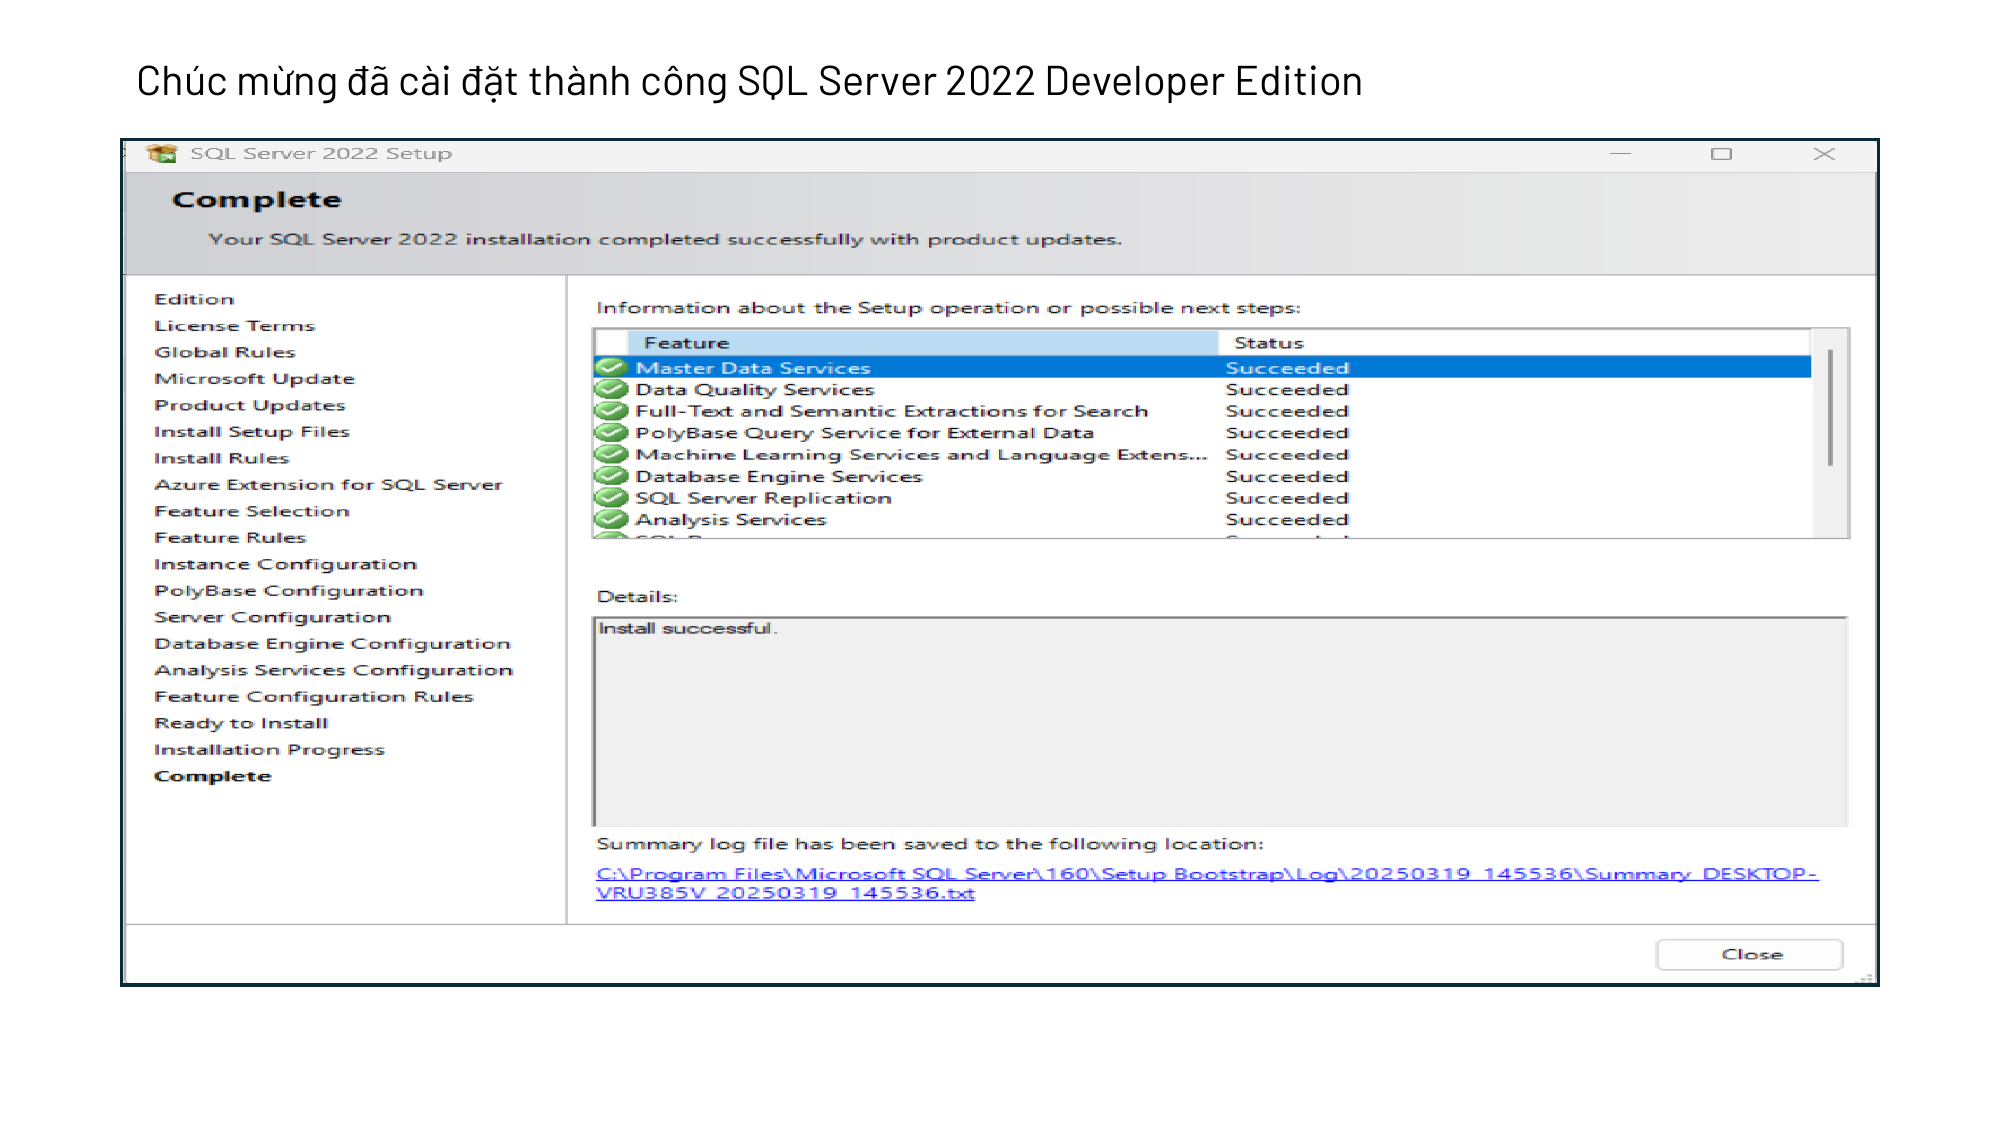

Chúc mừng đã cài đặt thành công SQL Server 2022 Developer Edition